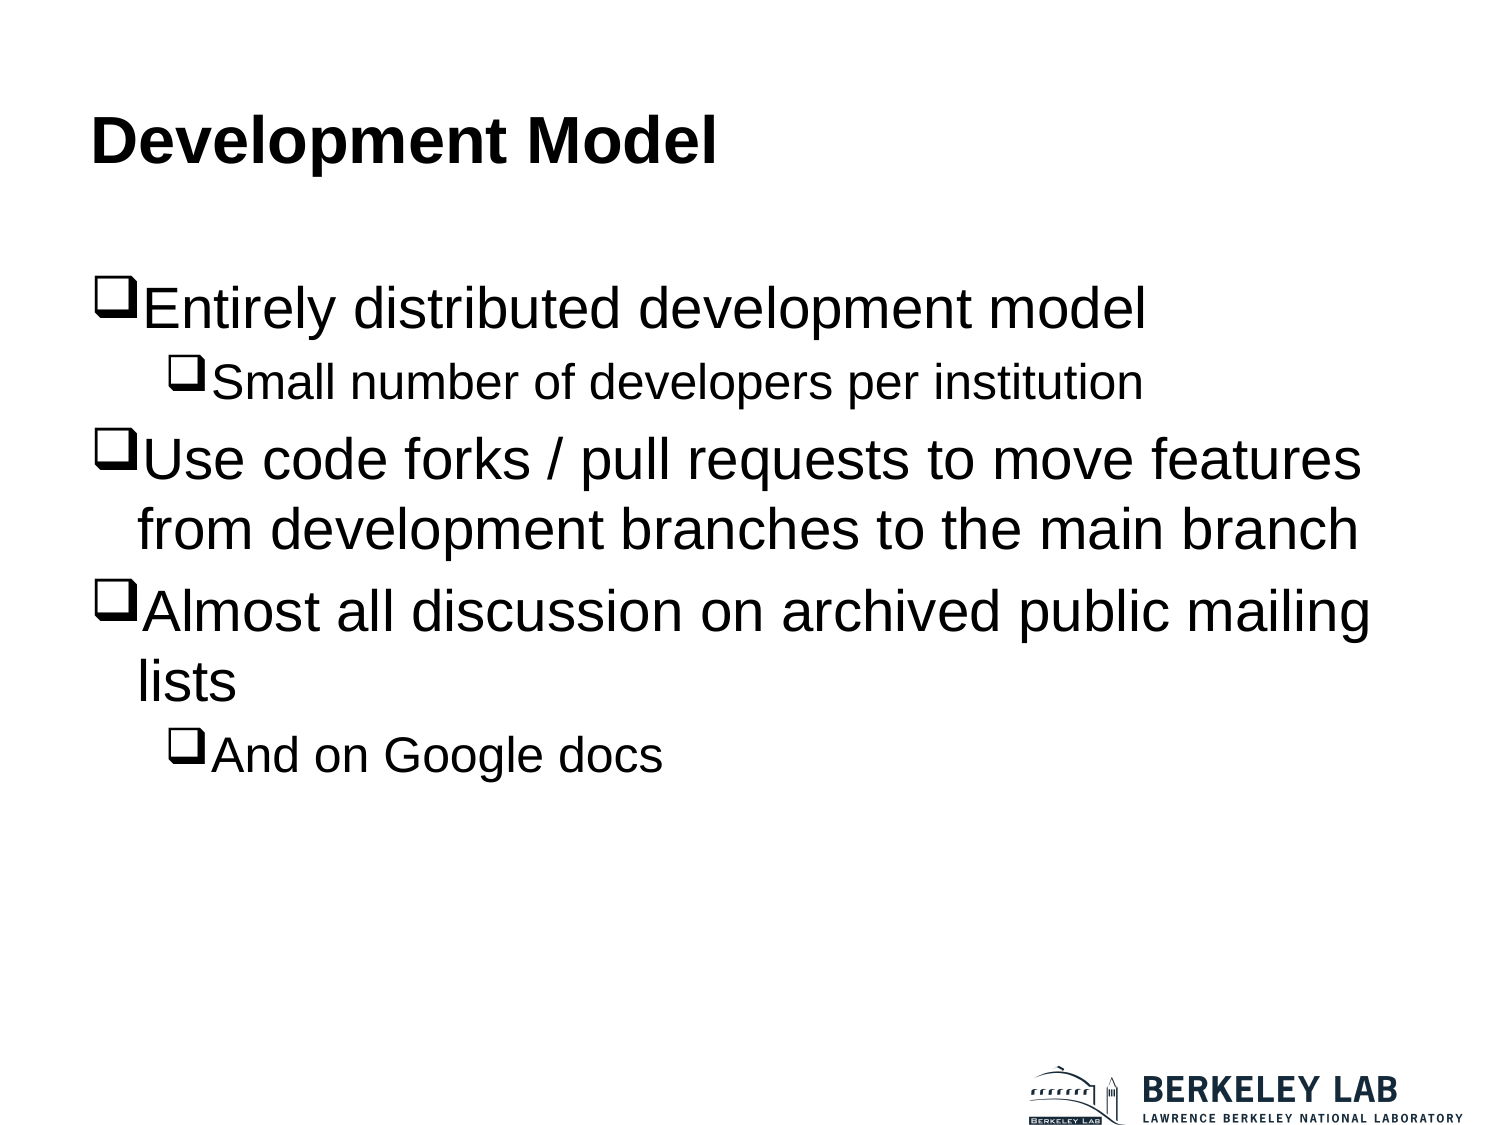

# Development Model
Entirely distributed development model
Small number of developers per institution
Use code forks / pull requests to move features from development branches to the main branch
Almost all discussion on archived public mailing lists
And on Google docs